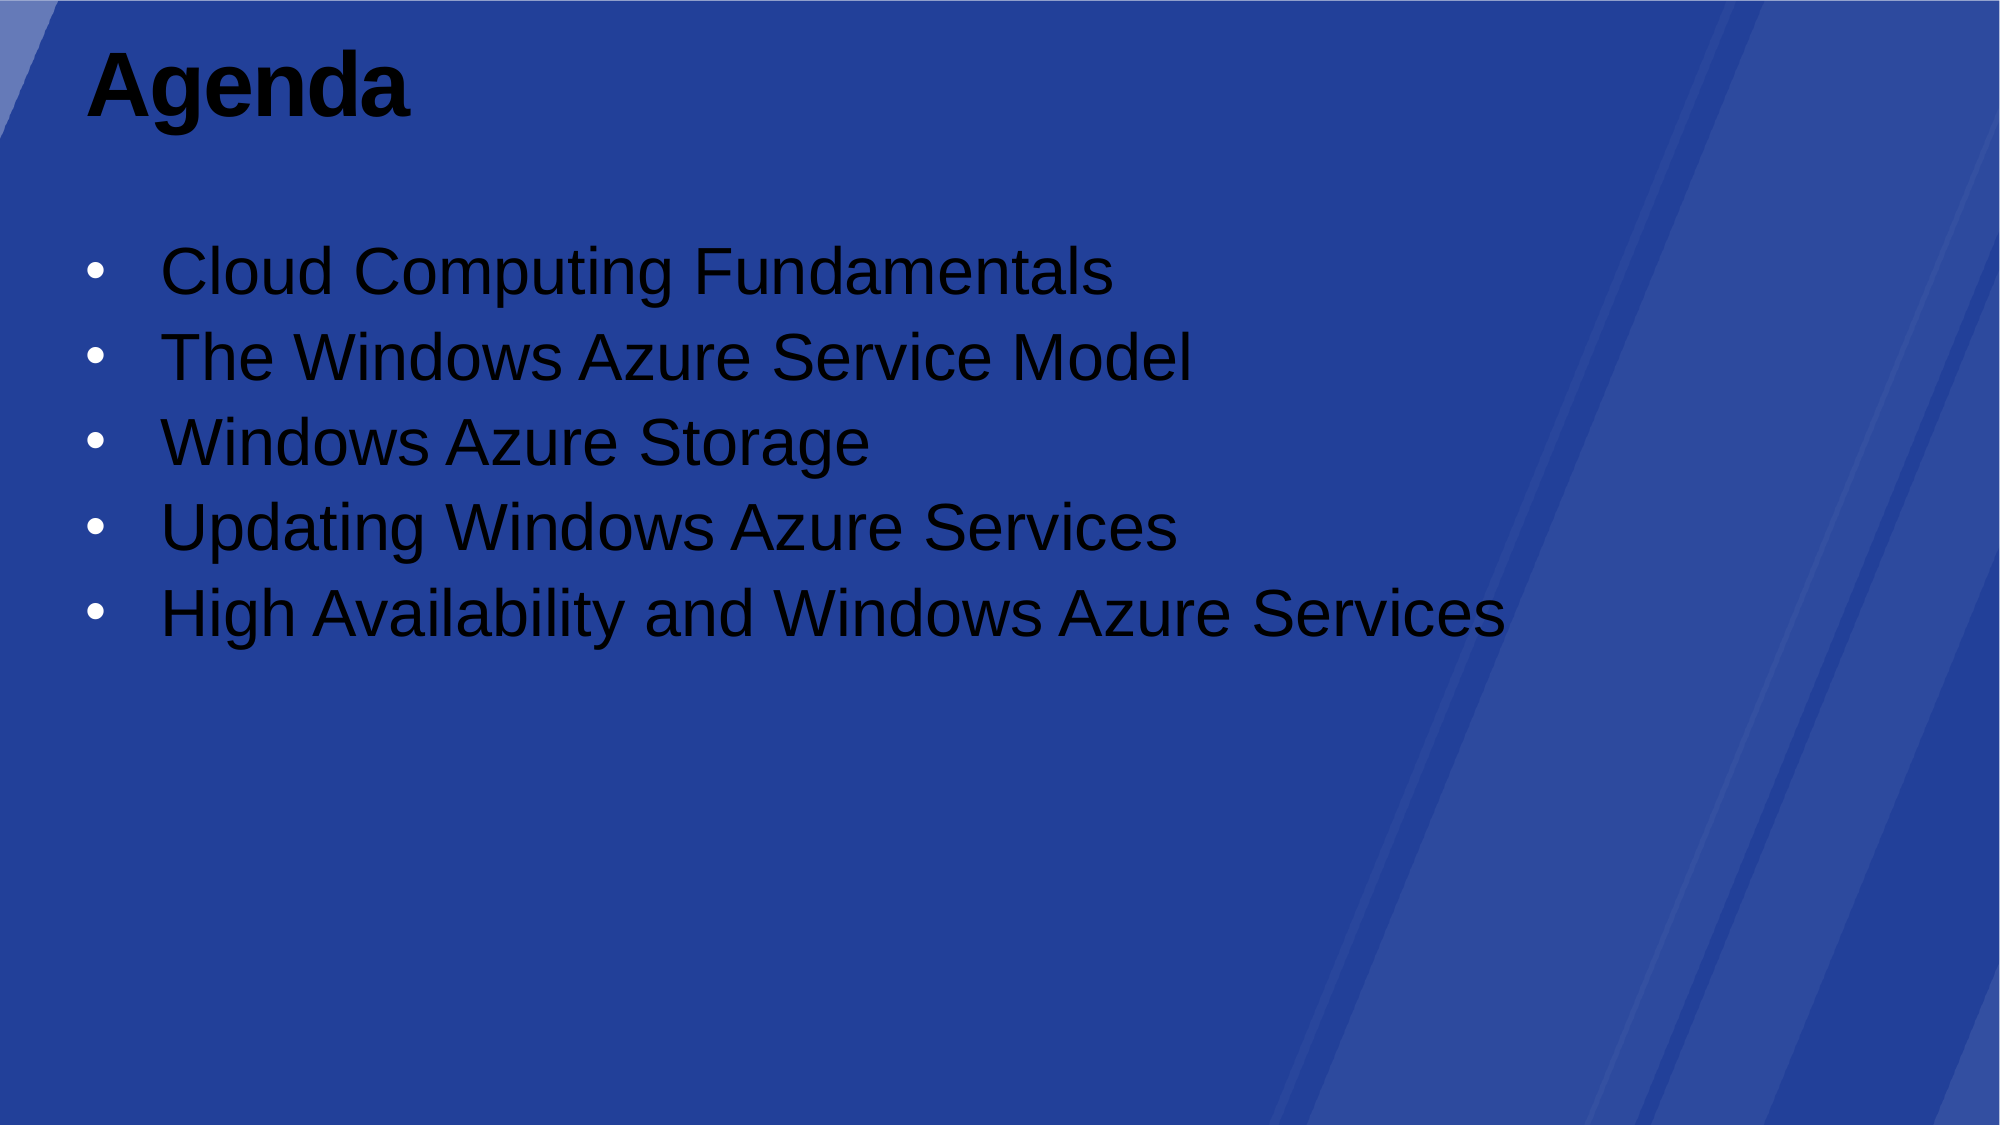

# Agenda
Cloud Computing Fundamentals
The Windows Azure Service Model
Windows Azure Storage
Updating Windows Azure Services
High Availability and Windows Azure Services